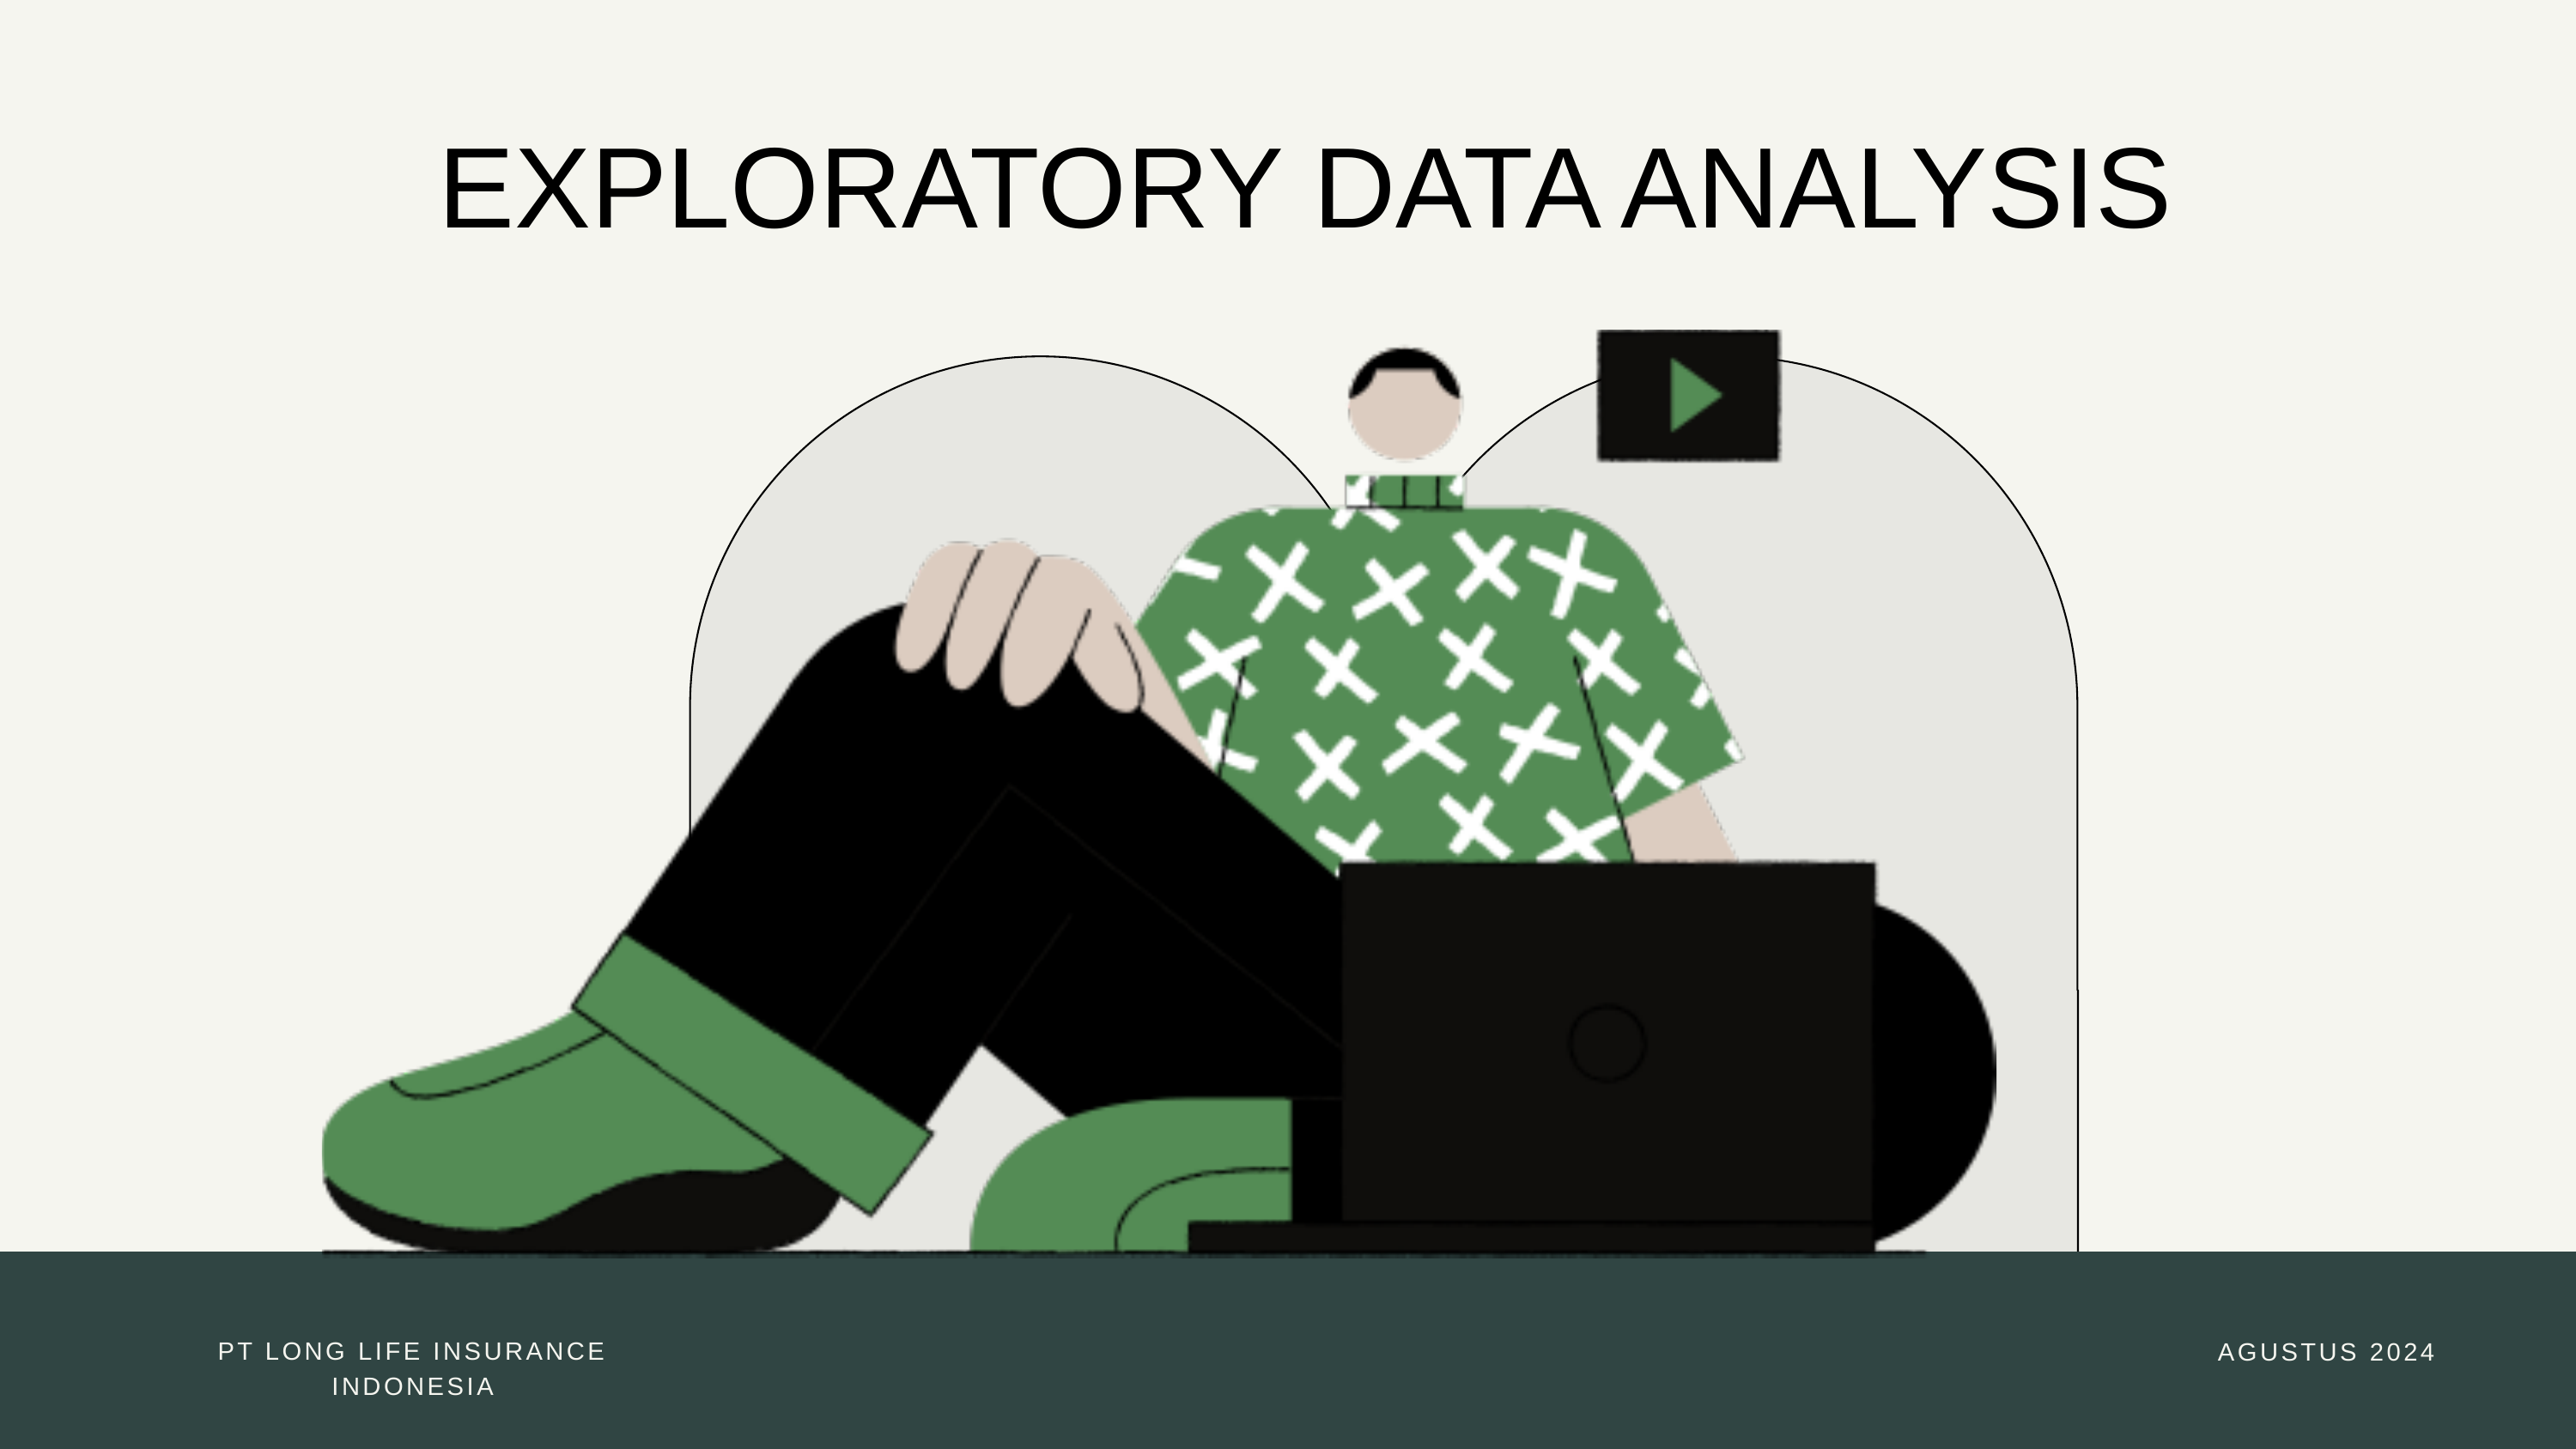

EXPLORATORY DATA ANALYSIS

PT LONG LIFE INSURANCE INDONESIA
AGUSTUS 2024